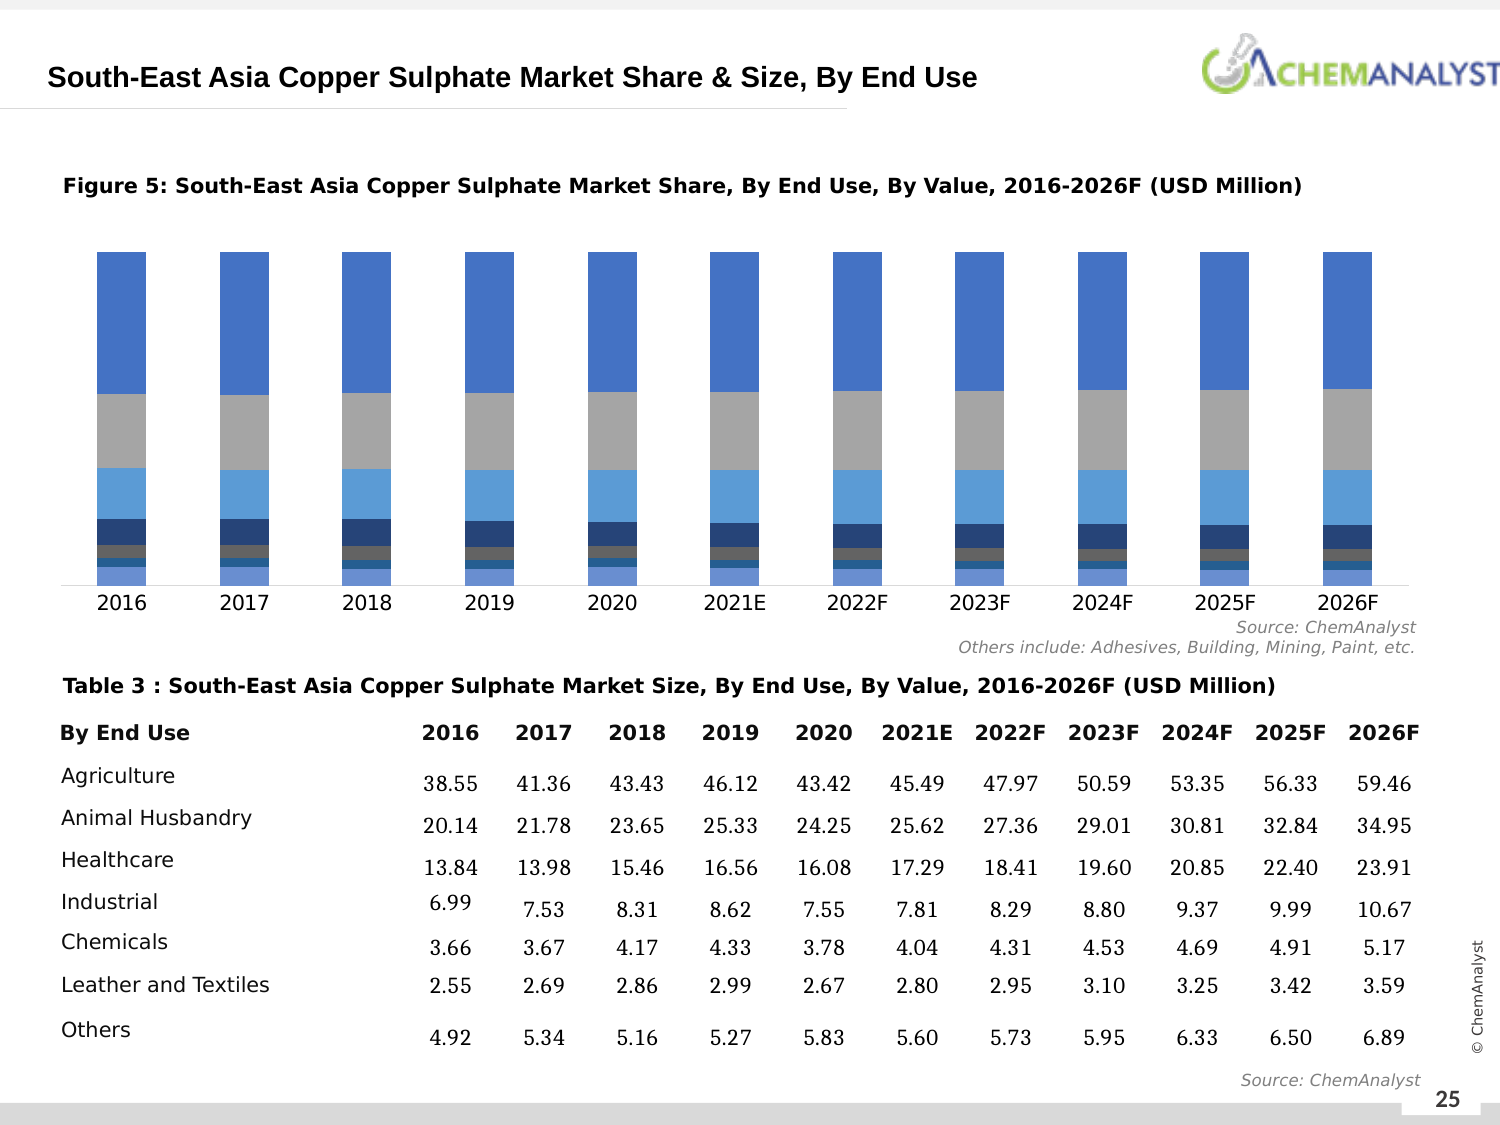

South-East Asia Copper Sulphate Market Share & Size, By End Use
Figure 5: South-East Asia Copper Sulphate Market Share, By End Use, By Value, 2016-2026F (USD Million)

### Chart

| Category | Others | Leather and Textiles | Chemicals | Industrial | Healthcare | Animal Husbandry | Agriculture |
|---|---|---|---|---|---|---|---|
| 2016 | 0.054314823044498035 | 0.028074993753462767 | 0.04039781927057876 | 0.07714726419619077 | 0.15269370031385862 | 0.22218352878888156 | 0.4252253733900852 |
| 2017 | 0.05545444377382978 | 0.027954603476227986 | 0.03812982150741652 | 0.07815239896702178 | 0.14506496161276633 | 0.22601791608462554 | 0.4292030258969873 |
| 2018 | 0.05006544624312526 | 0.027769496197406582 | 0.04044780326414525 | 0.08066917513519871 | 0.15003592634555565 | 0.22953026986899563 | 0.4214736345224773 |
| 2019 | 0.048235833838030456 | 0.027409916487667565 | 0.03966829495328771 | 0.07893617257434091 | 0.15160087923859122 | 0.2318620270896274 | 0.4222603263357118 |
| 2020 | 0.05624110498494452 | 0.025808627036049397 | 0.03652669960932921 | 0.07290698979725815 | 0.15519877815508323 | 0.23413280067966782 | 0.4191765811240357 |
| 2021E | 0.05155544395106474 | 0.02576082376073316 | 0.03717188955361252 | 0.07191727749654857 | 0.15913077438768647 | 0.23577671075983678 | 0.4187238955530121 |
| 2022F | 0.049851424080836065 | 0.025640571792061348 | 0.037471210050426015 | 0.07208138542862111 | 0.16003864034655285 | 0.23784501625431753 | 0.4170724475783971 |
| 2023F | 0.04895462917199172 | 0.0255236536518577 | 0.037260977463398584 | 0.07238189972034874 | 0.16119985401787107 | 0.2385908740000889 | 0.4160927179951704 |
| 2024F | 0.04921735892245022 | 0.02529028753018238 | 0.03647120346623145 | 0.07286059866324708 | 0.1620718308453234 | 0.23946791624315475 | 0.41464551871504857 |
| 2025F | 0.04767448676375528 | 0.025048445063692127 | 0.03597792195908791 | 0.07323691692206173 | 0.16422955212700346 | 0.2407910609126627 | 0.413030251782201 |
| 2026F | 0.04762914898029728 | 0.02483820048392672 | 0.03575706837193225 | 0.07376753874870376 | 0.1653118052540615 | 0.24160768765986865 | 0.41107334137573454 |
Source: ChemAnalyst
Others include: Adhesives, Building, Mining, Paint, etc.
Table 3 : South-East Asia Copper Sulphate Market Size, By End Use, By Value, 2016-2026F (USD Million)
| By End Use | 2016 | 2017 | 2018 | 2019 | 2020 | 2021E | 2022F | 2023F | 2024F | 2025F | 2026F |
| --- | --- | --- | --- | --- | --- | --- | --- | --- | --- | --- | --- |
| Agriculture | 38.55 | 41.36 | 43.43 | 46.12 | 43.42 | 45.49 | 47.97 | 50.59 | 53.35 | 56.33 | 59.46 |
| Animal Husbandry | 20.14 | 21.78 | 23.65 | 25.33 | 24.25 | 25.62 | 27.36 | 29.01 | 30.81 | 32.84 | 34.95 |
| Healthcare | 13.84 | 13.98 | 15.46 | 16.56 | 16.08 | 17.29 | 18.41 | 19.60 | 20.85 | 22.40 | 23.91 |
| Industrial | 6.99 | 7.53 | 8.31 | 8.62 | 7.55 | 7.81 | 8.29 | 8.80 | 9.37 | 9.99 | 10.67 |
| Chemicals | 3.66 | 3.67 | 4.17 | 4.33 | 3.78 | 4.04 | 4.31 | 4.53 | 4.69 | 4.91 | 5.17 |
| Leather and Textiles | 2.55 | 2.69 | 2.86 | 2.99 | 2.67 | 2.80 | 2.95 | 3.10 | 3.25 | 3.42 | 3.59 |
| Others | 4.92 | 5.34 | 5.16 | 5.27 | 5.83 | 5.60 | 5.73 | 5.95 | 6.33 | 6.50 | 6.89 |
Source: ChemAnalyst